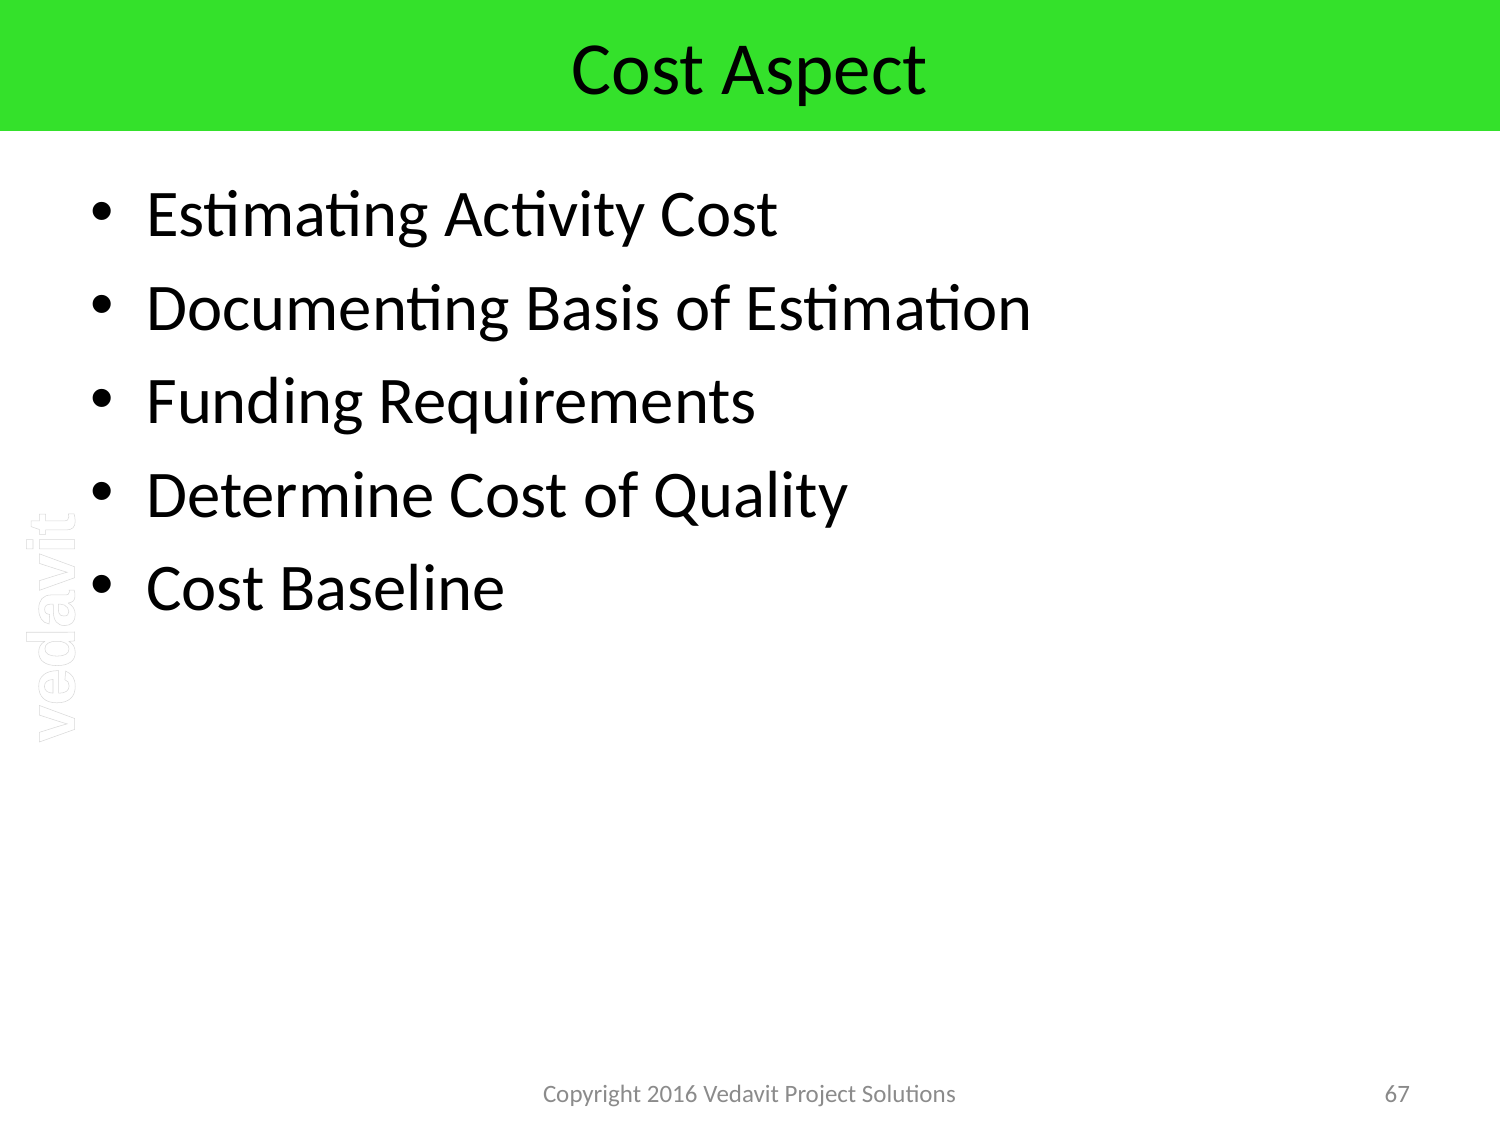

# Cost Aspect
Estimating Activity Cost
Documenting Basis of Estimation
Funding Requirements
Determine Cost of Quality
Cost Baseline

Copyright 2016 Vedavit Project Solutions
67